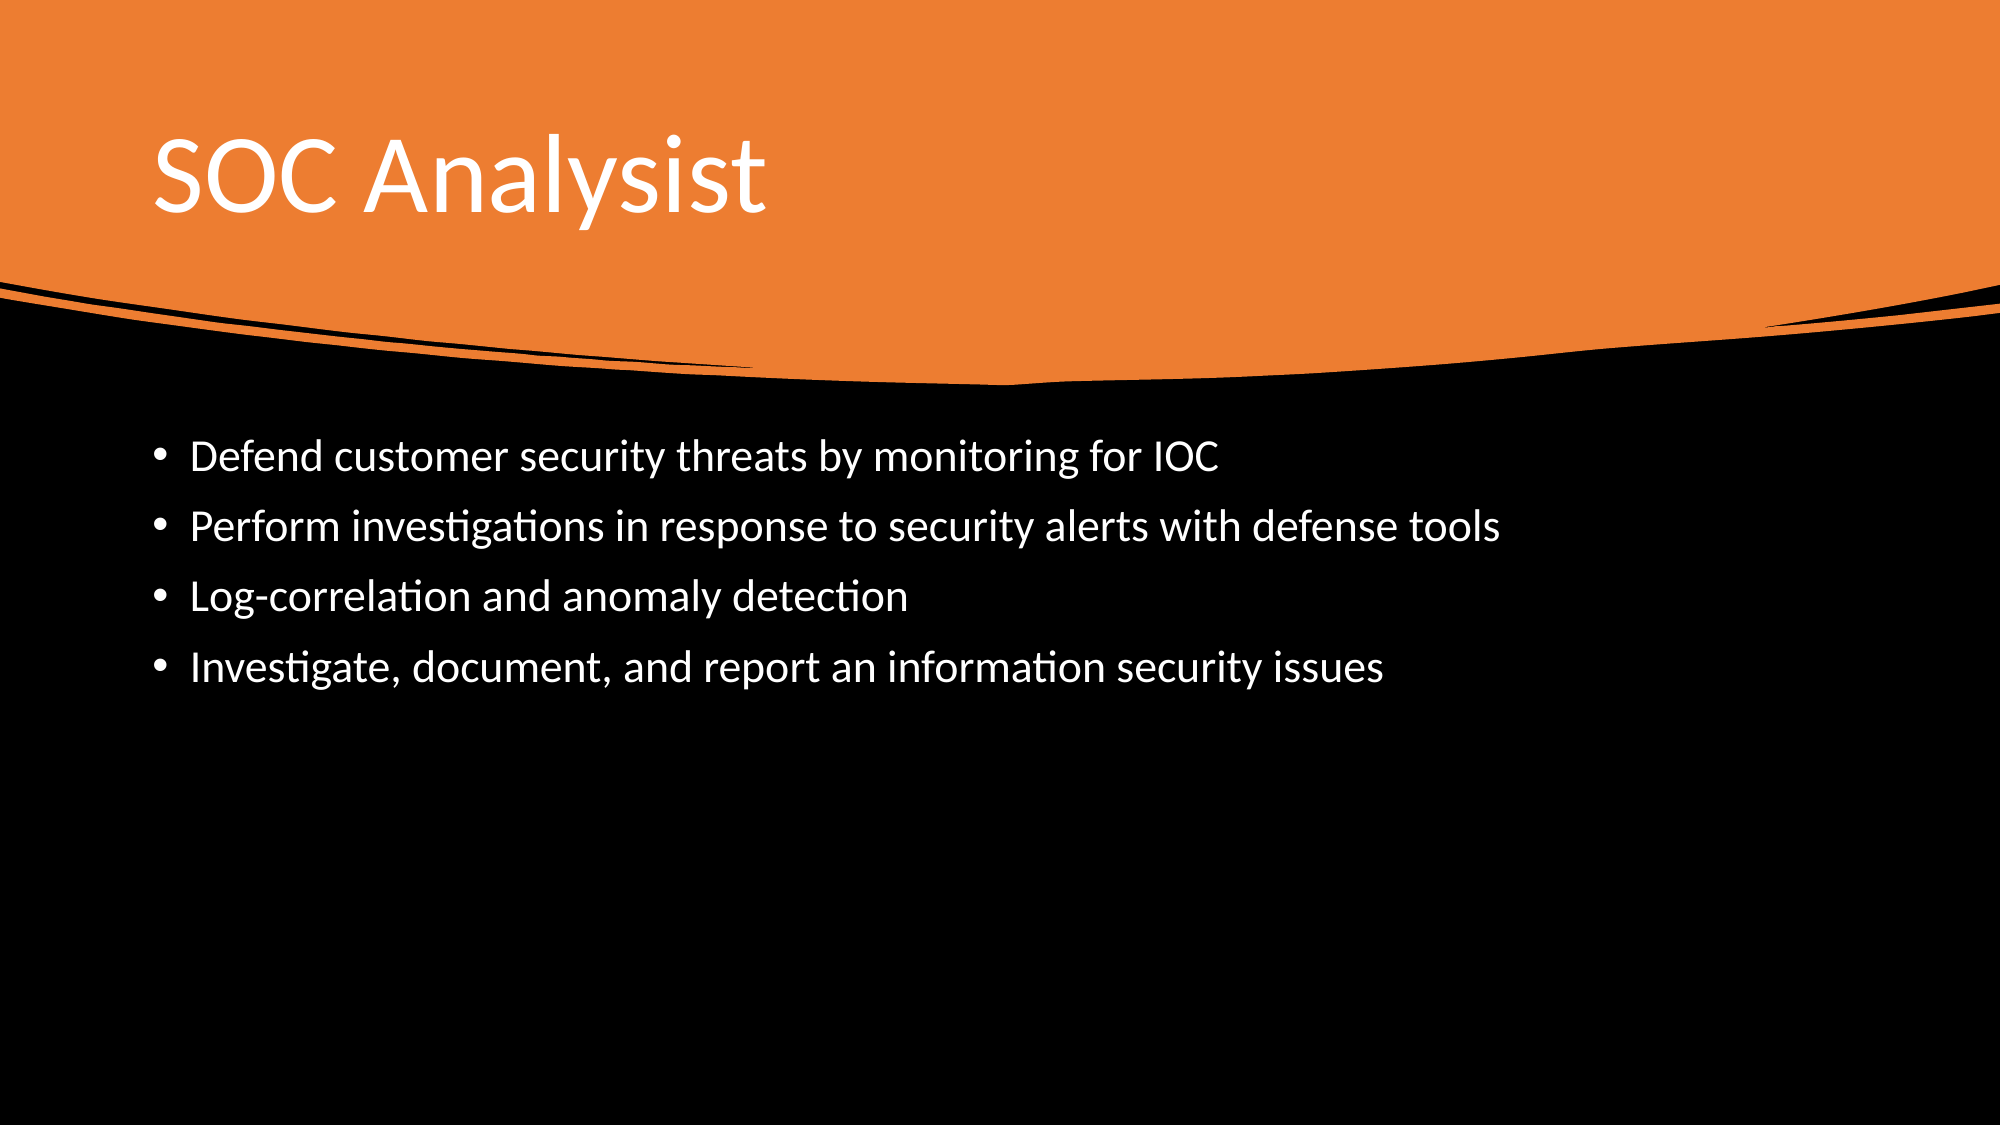

# SOC Analysist
Defend customer security threats by monitoring for IOC
Perform investigations in response to security alerts with defense tools
Log-correlation and anomaly detection
Investigate, document, and report an information security issues